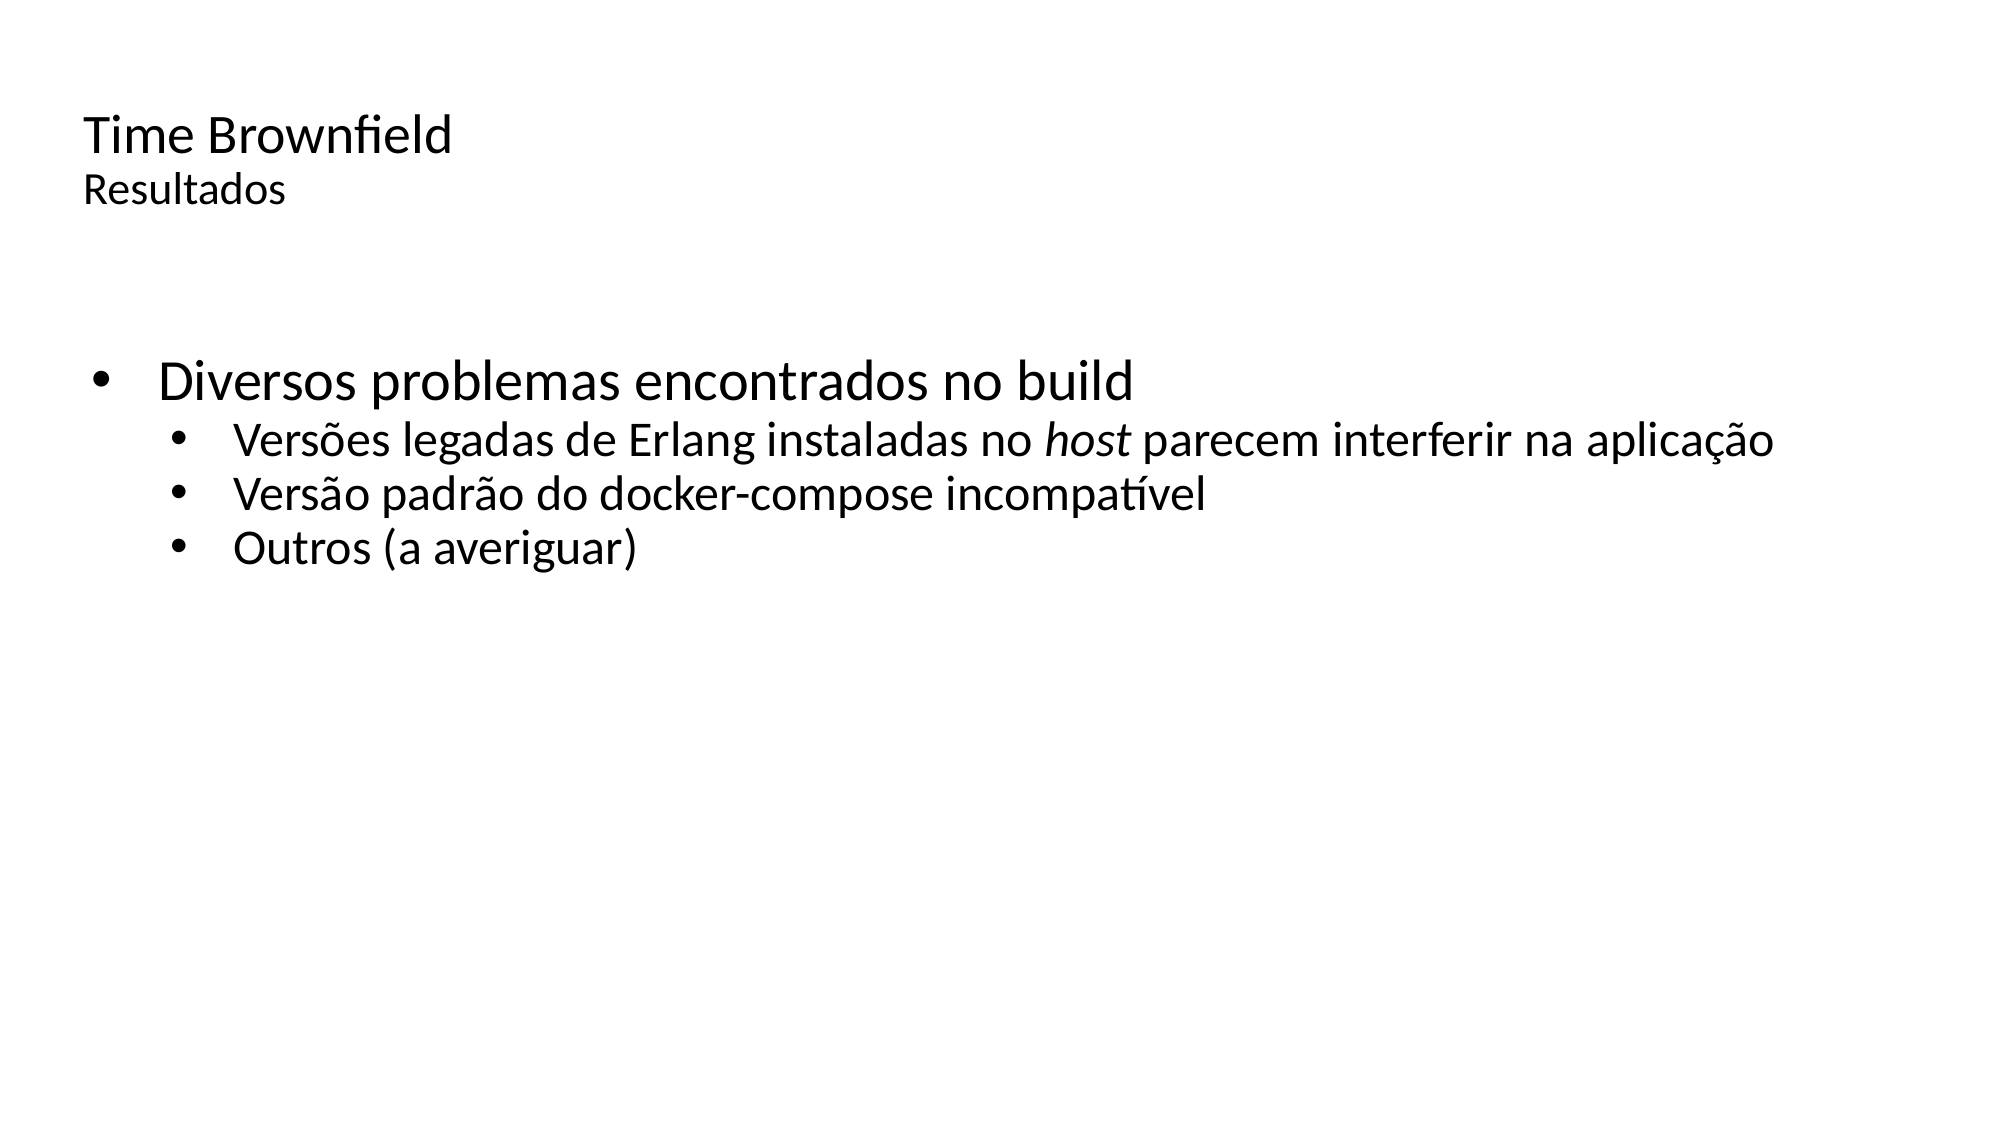

# Time Brownfield Resultados

Diversos problemas encontrados no build
Versões legadas de Erlang instaladas no host parecem interferir na aplicação
Versão padrão do docker-compose incompatível
Outros (a averiguar)